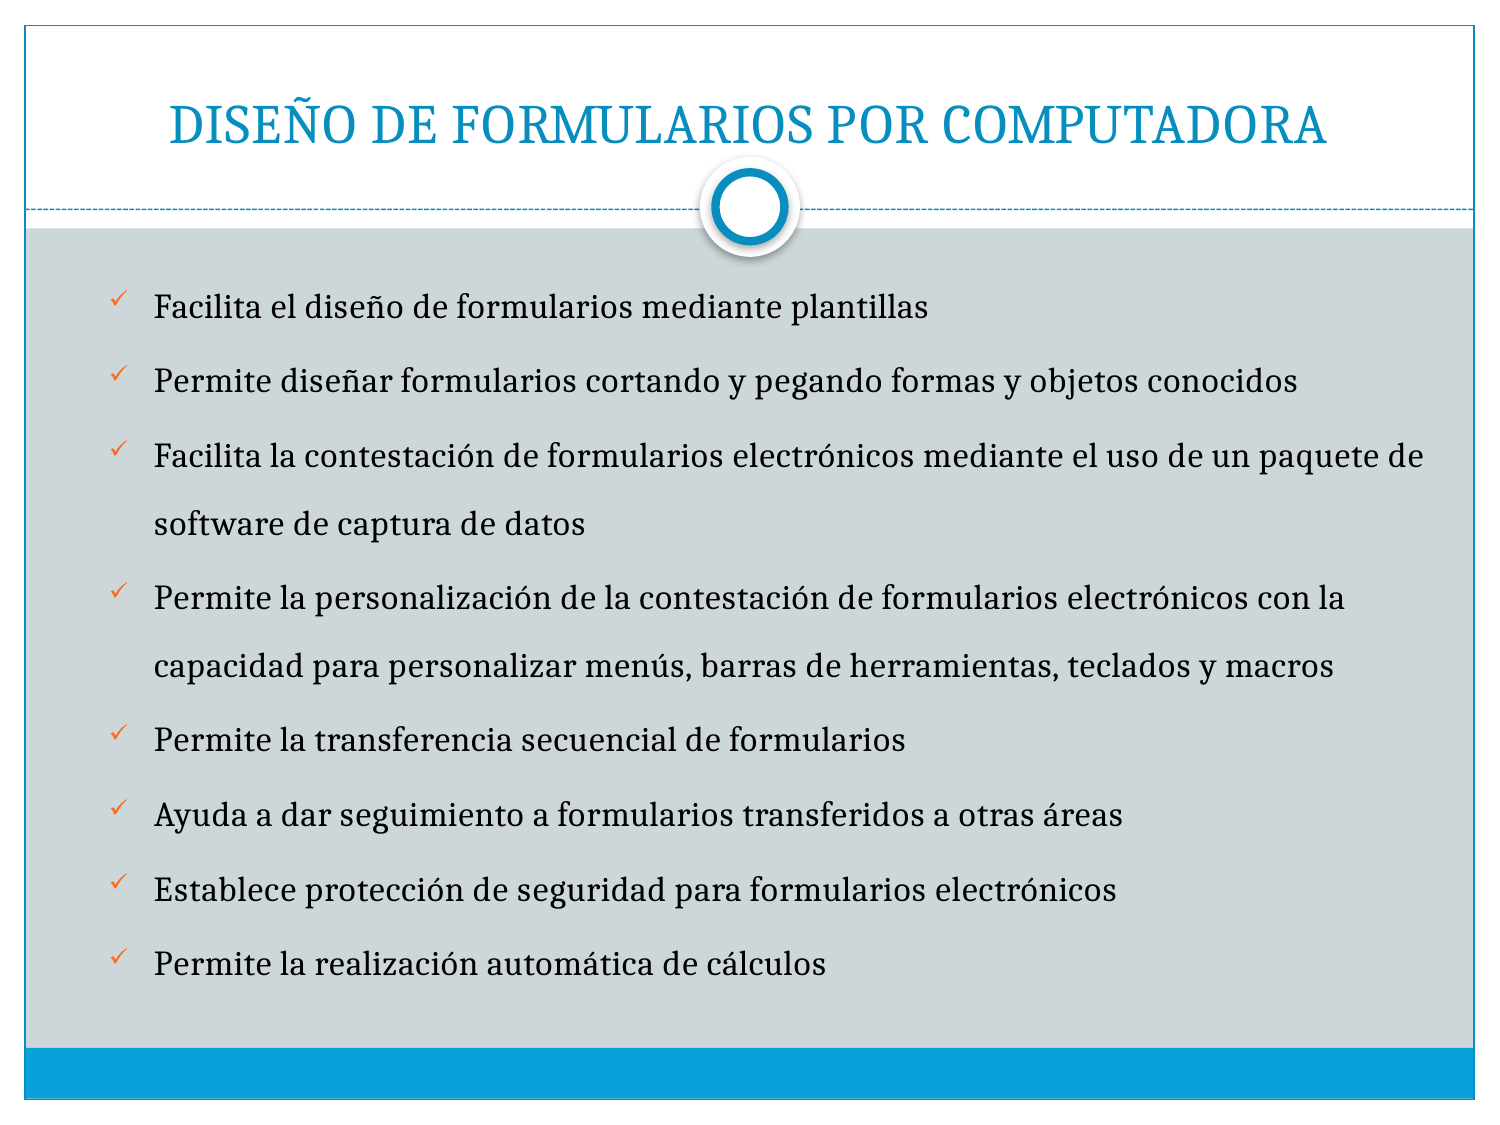

# DISEÑO DE FORMULARIOS POR COMPUTADORA
Facilita el diseño de formularios mediante plantillas
Permite diseñar formularios cortando y pegando formas y objetos conocidos
Facilita la contestación de formularios electrónicos mediante el uso de un paquete de software de captura de datos
Permite la personalización de la contestación de formularios electrónicos con la capacidad para personalizar menús, barras de herramientas, teclados y macros
Permite la transferencia secuencial de formularios
Ayuda a dar seguimiento a formularios transferidos a otras áreas
Establece protección de seguridad para formularios electrónicos
Permite la realización automática de cálculos